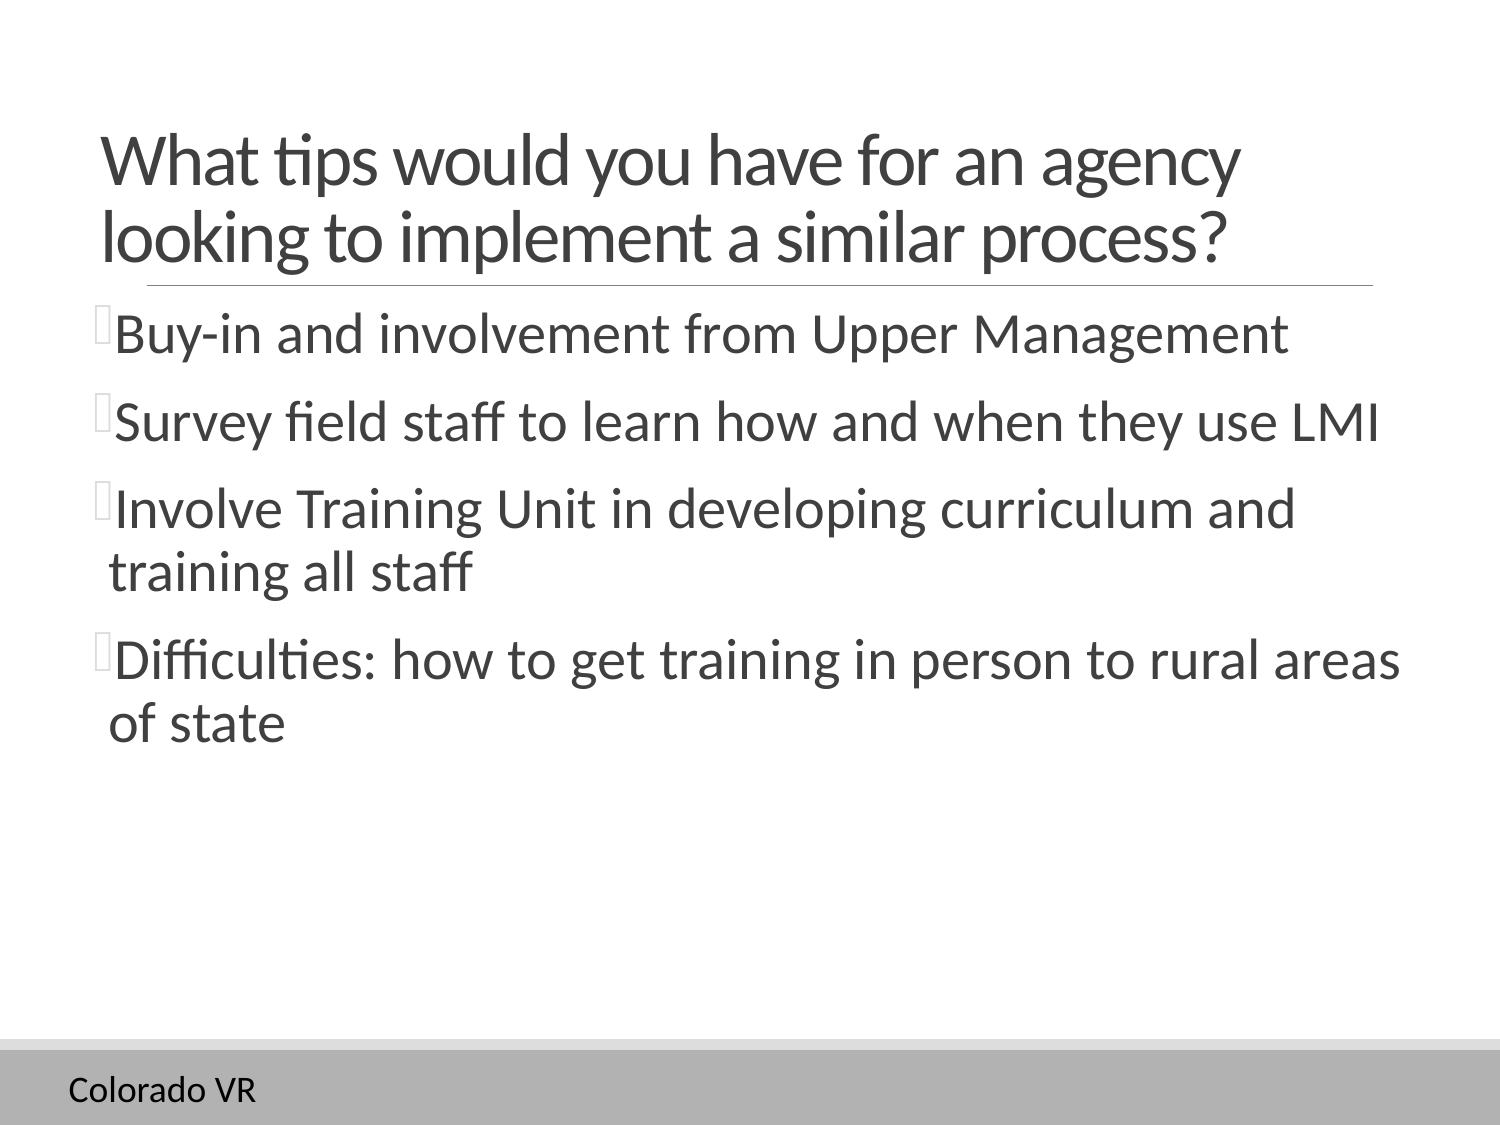

# What tips would you have for an agency looking to implement a similar process?
Buy-in and involvement from Upper Management
Survey field staff to learn how and when they use LMI
Involve Training Unit in developing curriculum and training all staff
Difficulties: how to get training in person to rural areas of state
Colorado VR
11